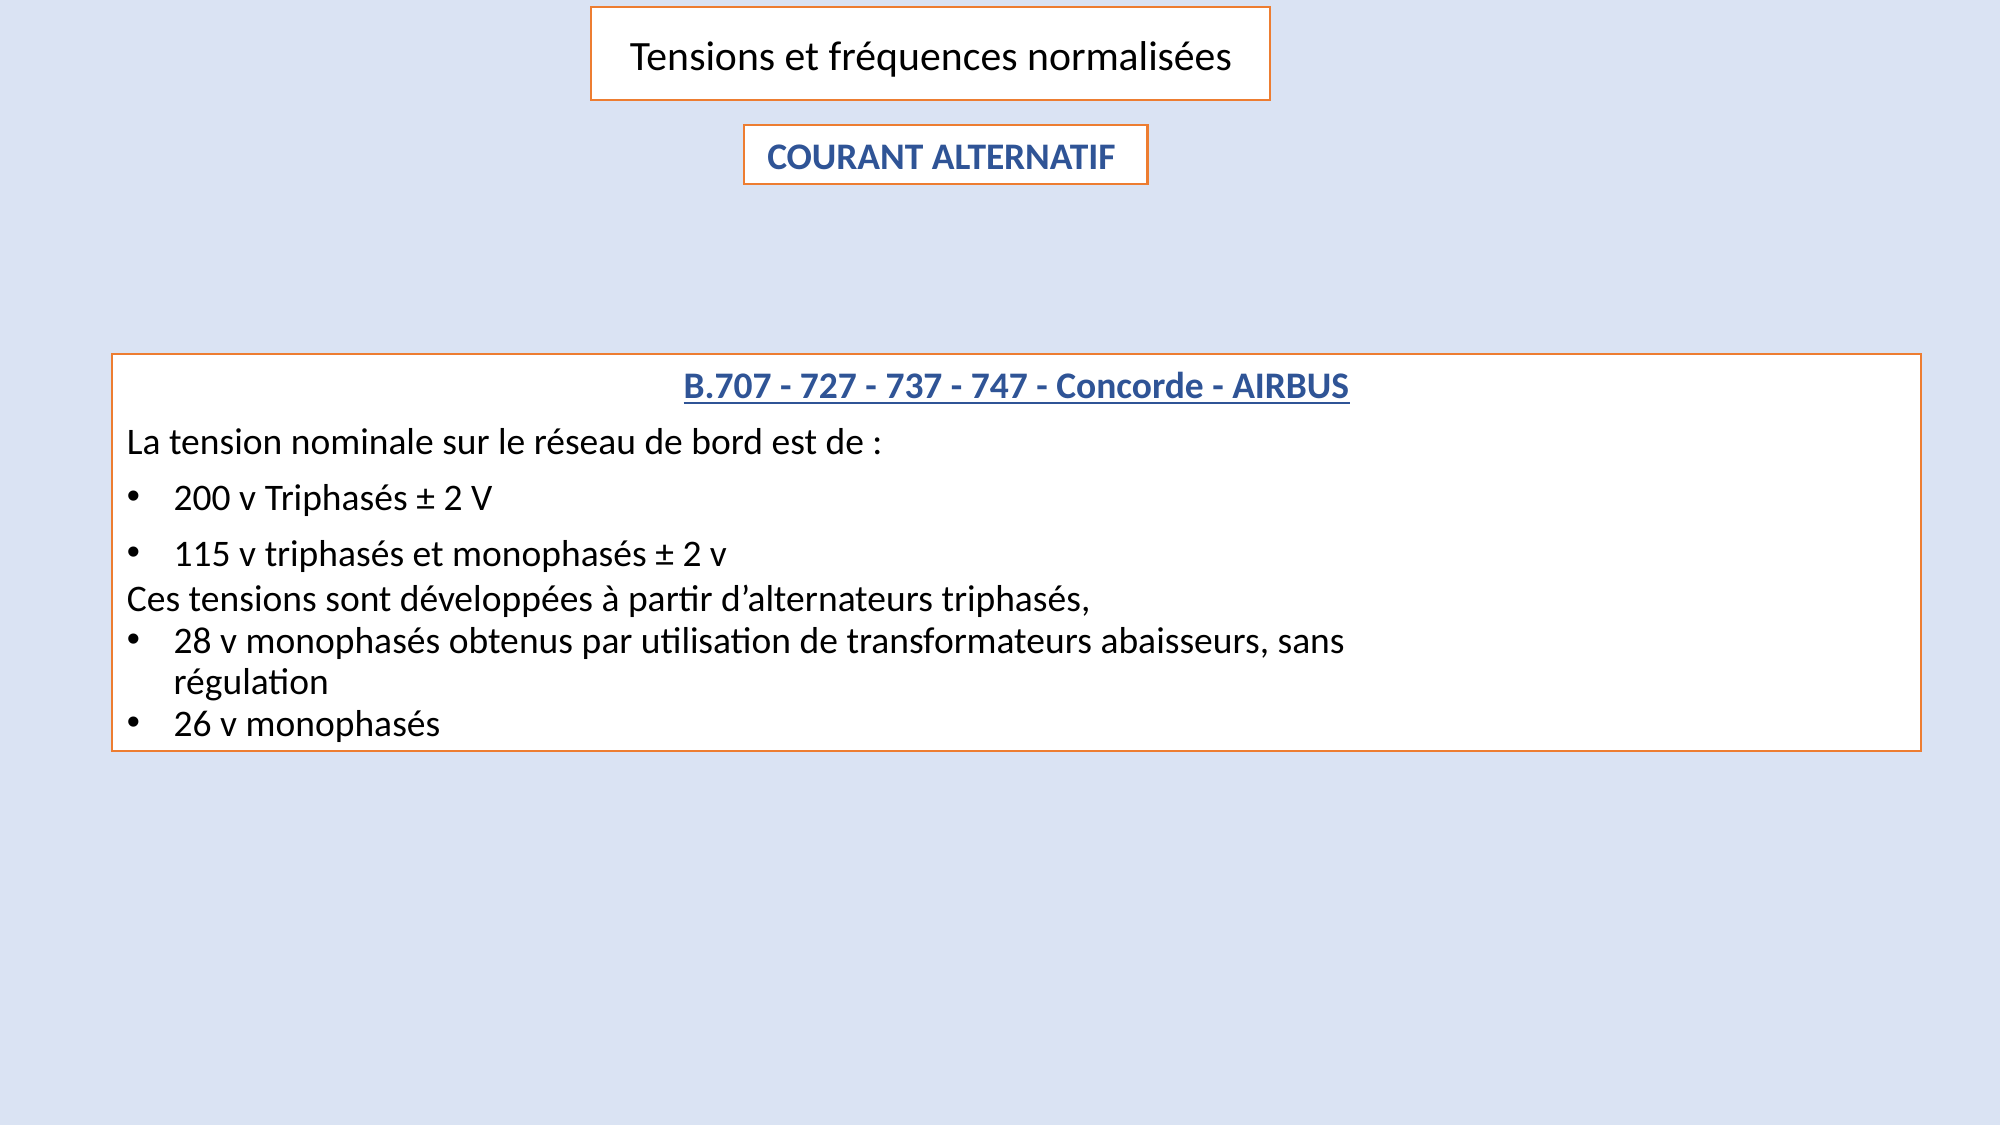

# Tensions et fréquences normalisées
COURANT ALTERNATIF
B.707 - 727 - 737 - 747 - Concorde - AIRBUS
La tension nominale sur le réseau de bord est de :
200 v Triphasés ± 2 V
115 v triphasés et monophasés ± 2 v
Ces tensions sont développées à partir d’alternateurs triphasés,
28 v monophasés obtenus par utilisation de transformateurs abaisseurs, sans régulation
26 v monophasés